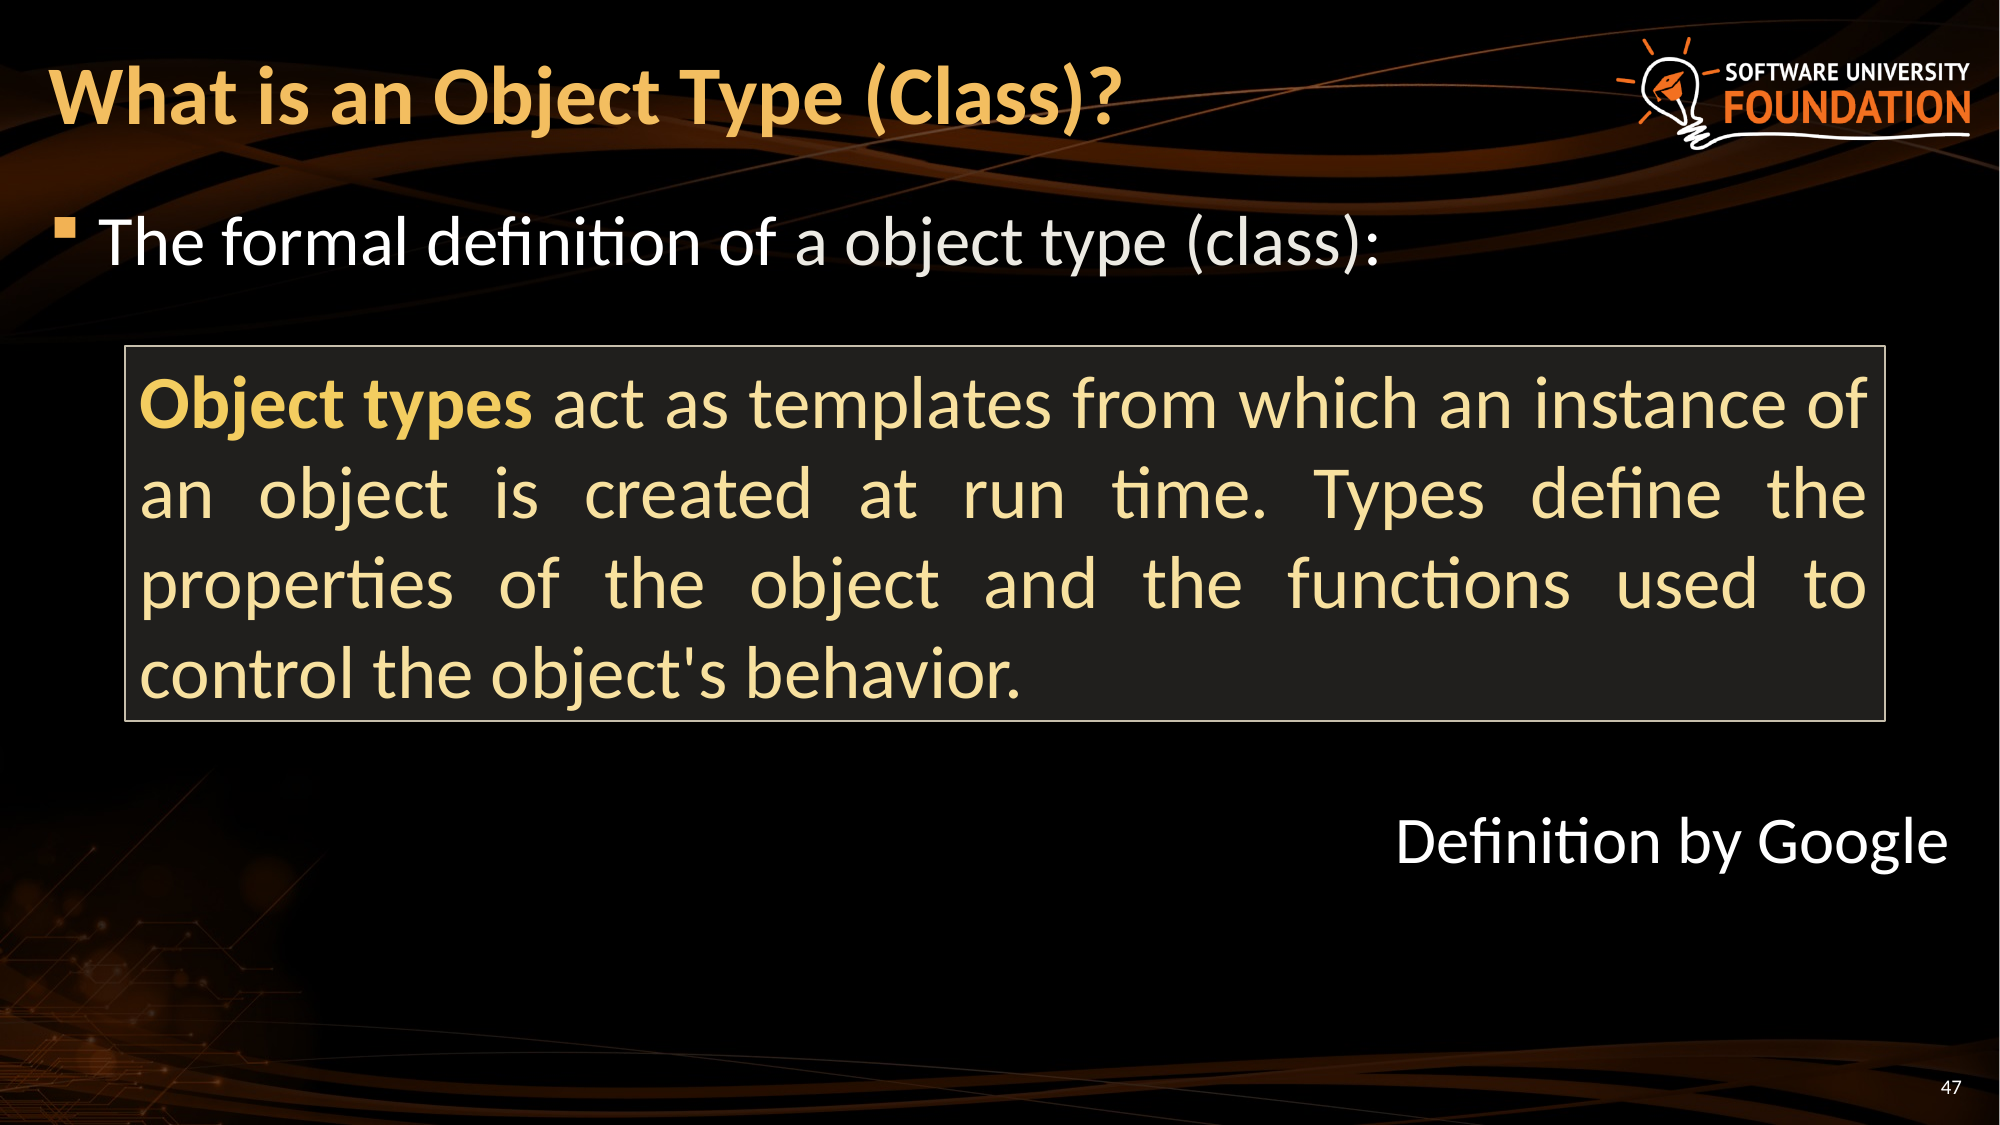

# What is an Object Type (Class)?
The formal definition of a object type (class):

Definition by Google

Object types act as templates from which an instance of an object is created at run time. Types define the properties of the object and the functions used to control the object's behavior.
47